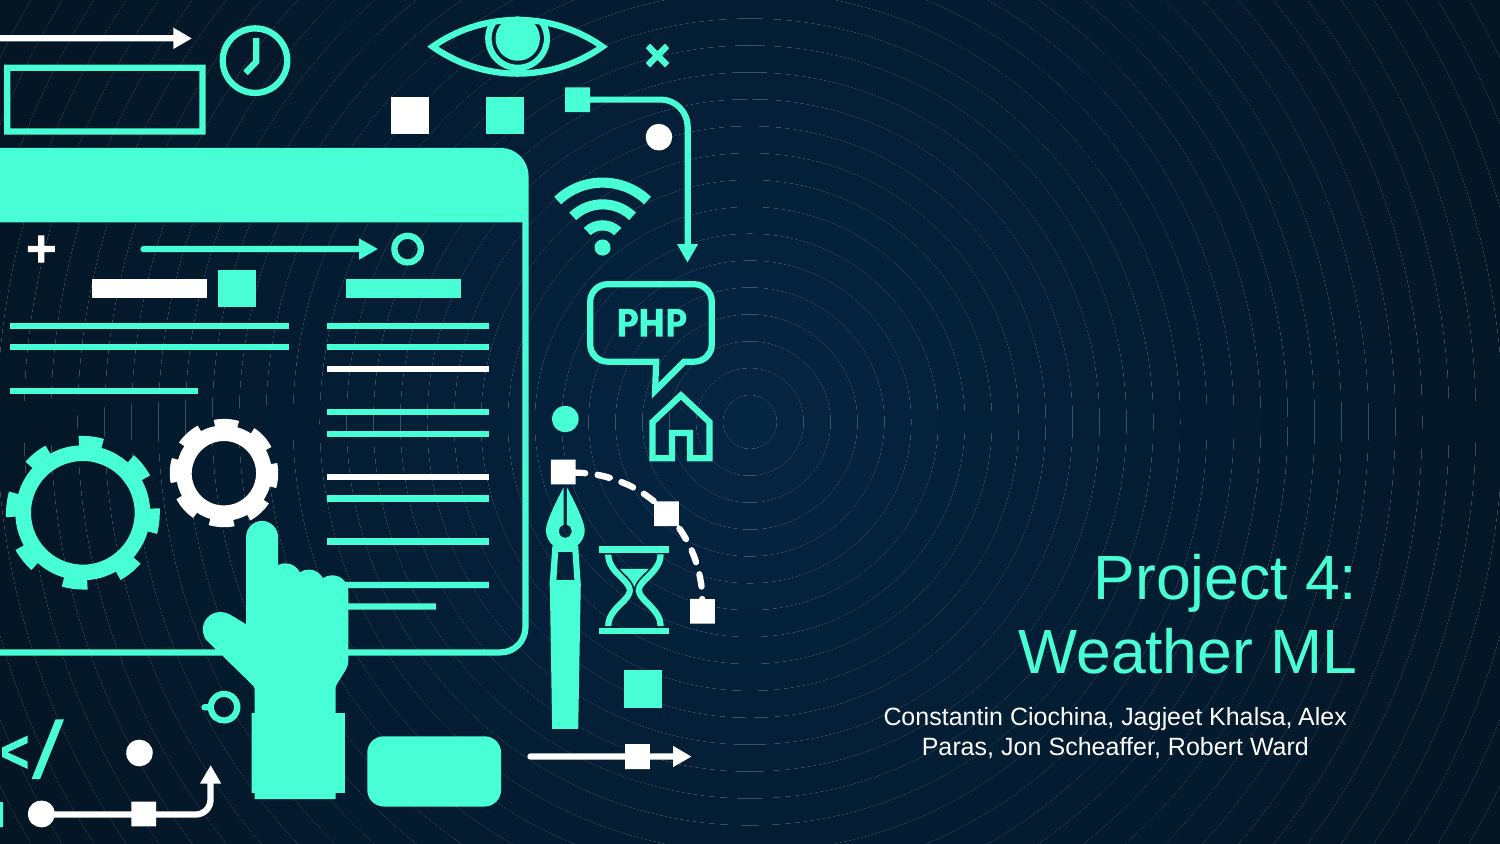

# Project 4:
Weather ML

Constantin Ciochina, Jagjeet Khalsa, Alex Paras, Jon Scheaffer, Robert Ward